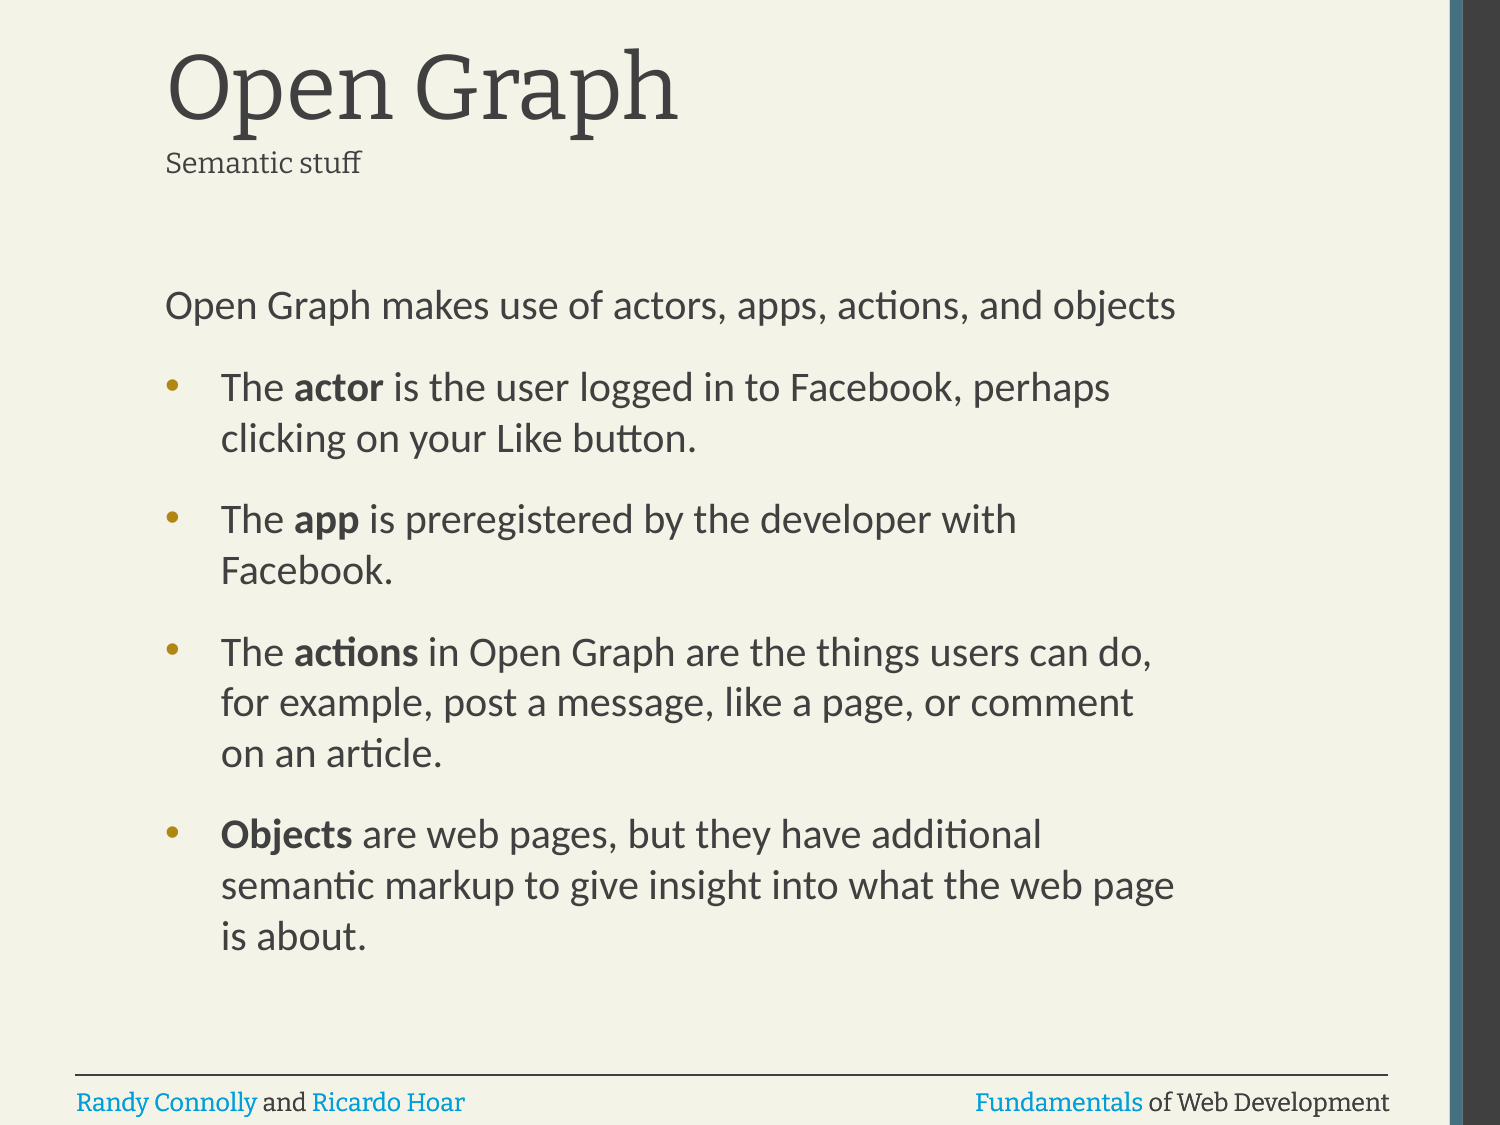

# Open Graph
Semantic stuff
Open Graph makes use of actors, apps, actions, and objects
The actor is the user logged in to Facebook, perhaps clicking on your Like button.
The app is preregistered by the developer with Facebook.
The actions in Open Graph are the things users can do, for example, post a message, like a page, or comment on an article.
Objects are web pages, but they have additional semantic markup to give insight into what the web page is about.